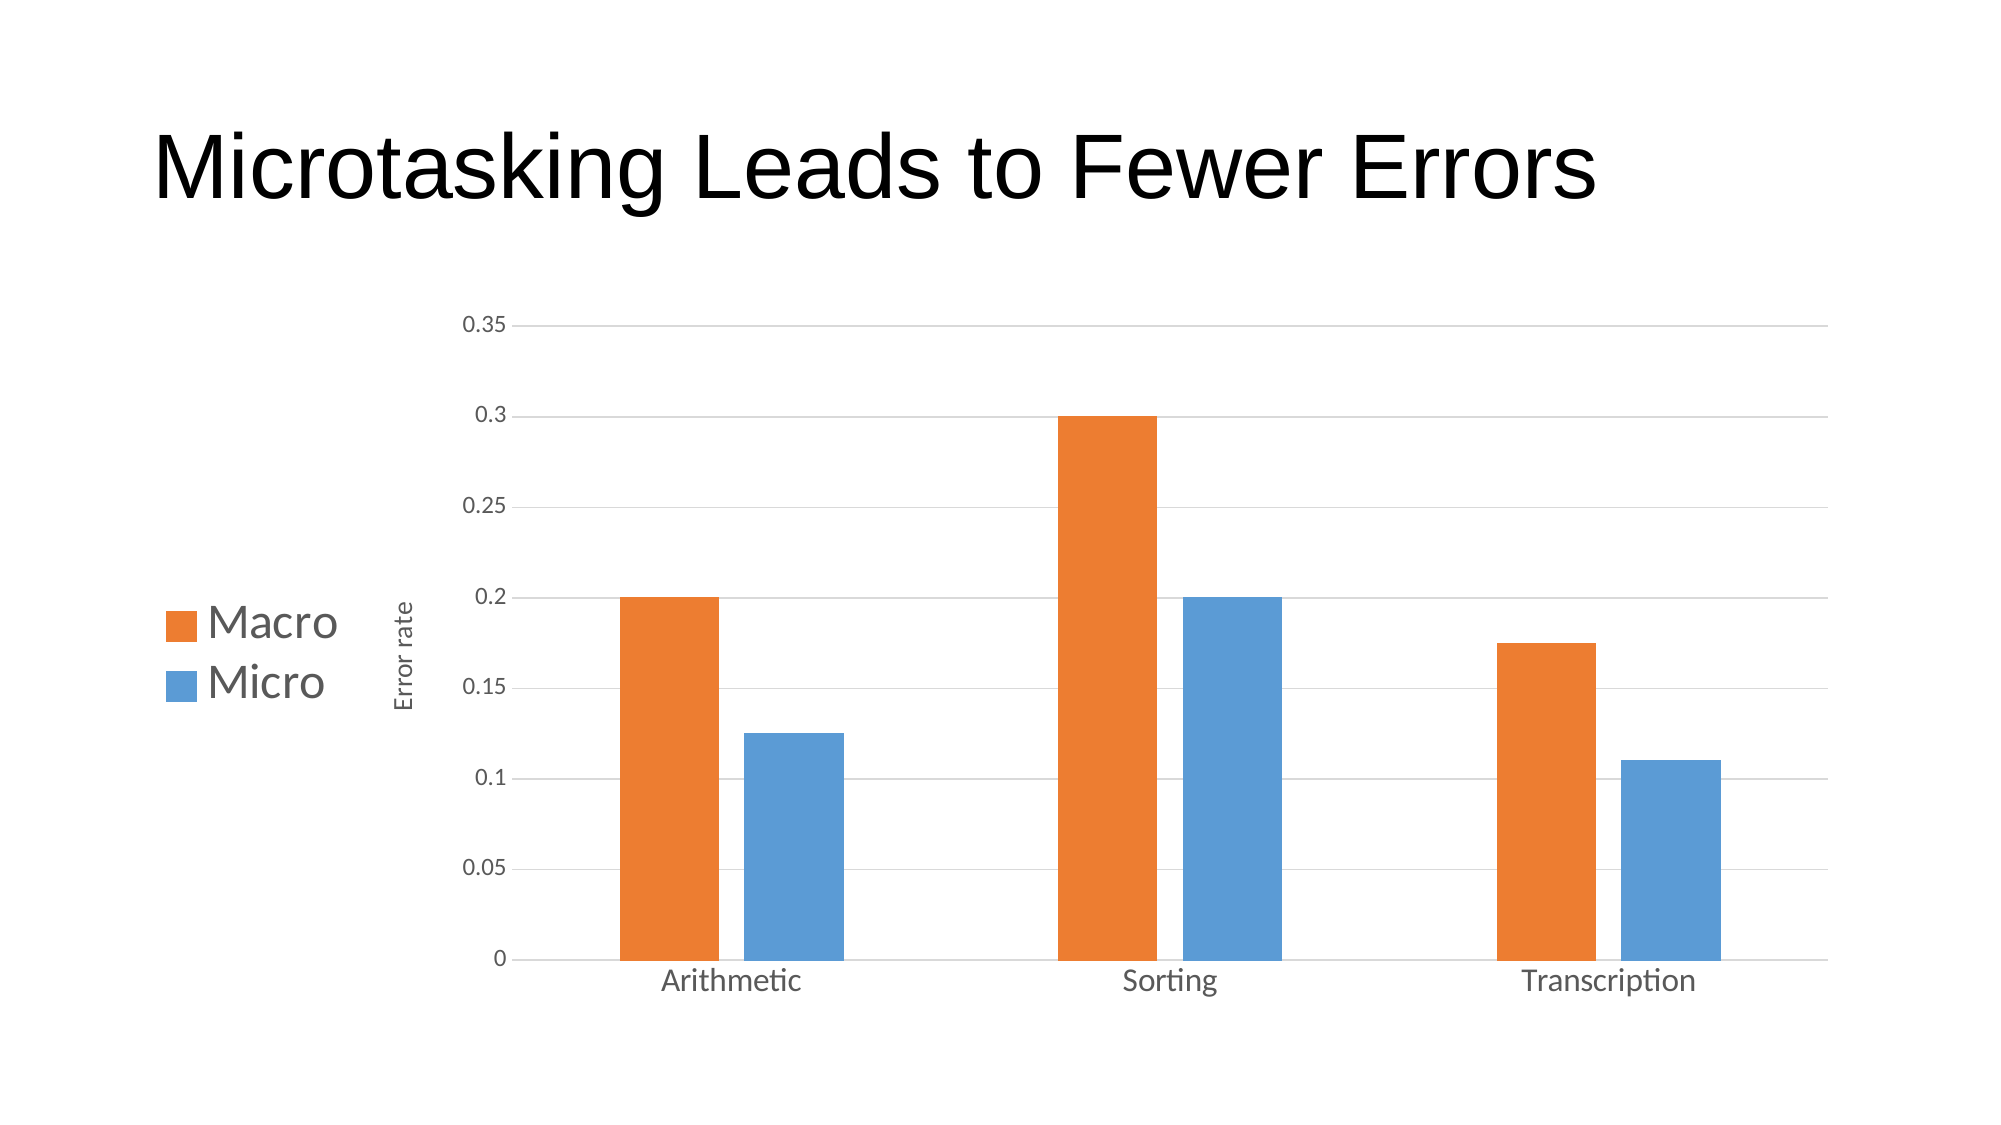

# Microtasking Leads to Fewer Errors

### Chart

| Category | Macro | Micro |
|---|---|---|
| Arithmetic | 0.2 | 0.125 |
| Sorting | 0.3 | 0.2 |
| Transcription | 0.175 | 0.11 |